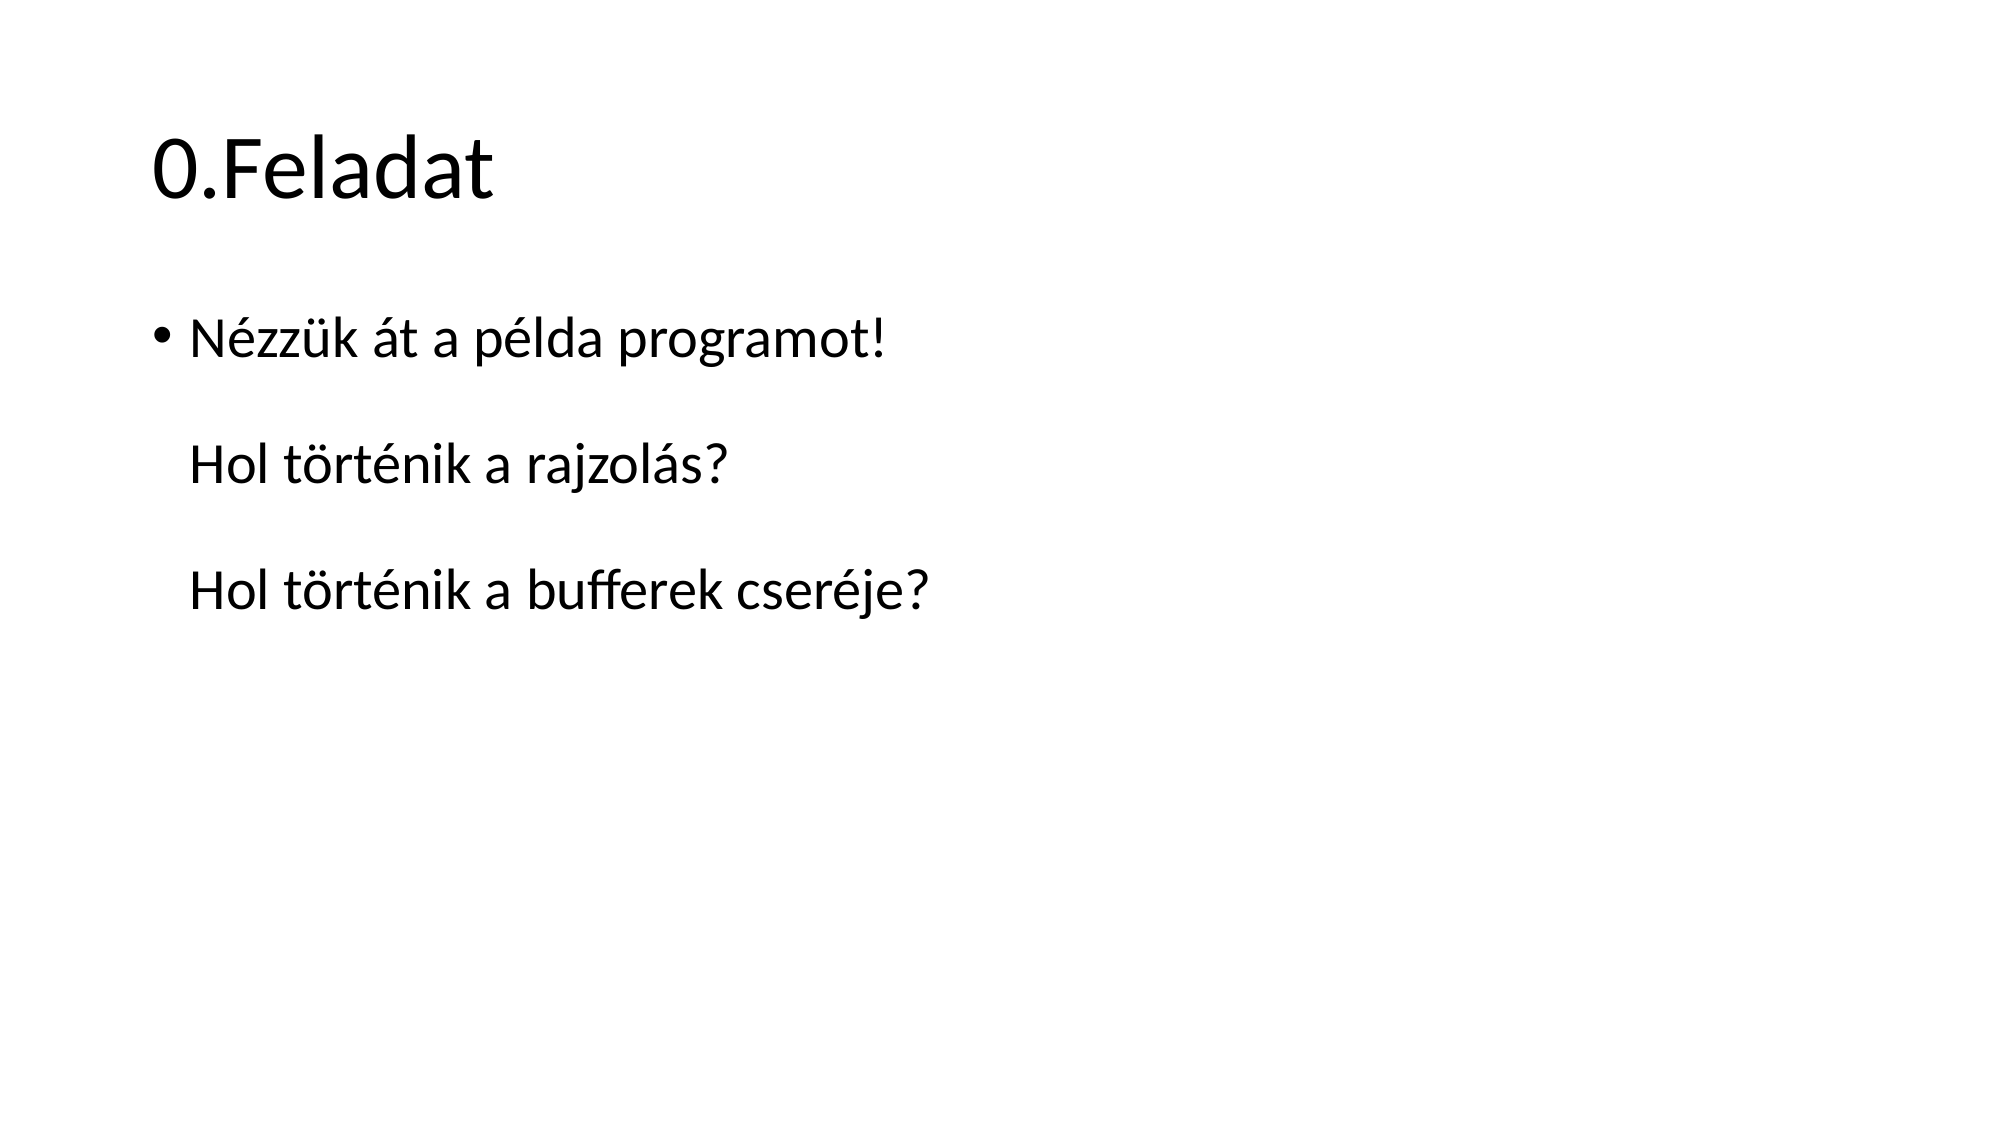

# 0.Feladat
Nézzük át a példa programot!
Hol történik a rajzolás?
Hol történik a bufferek cseréje?